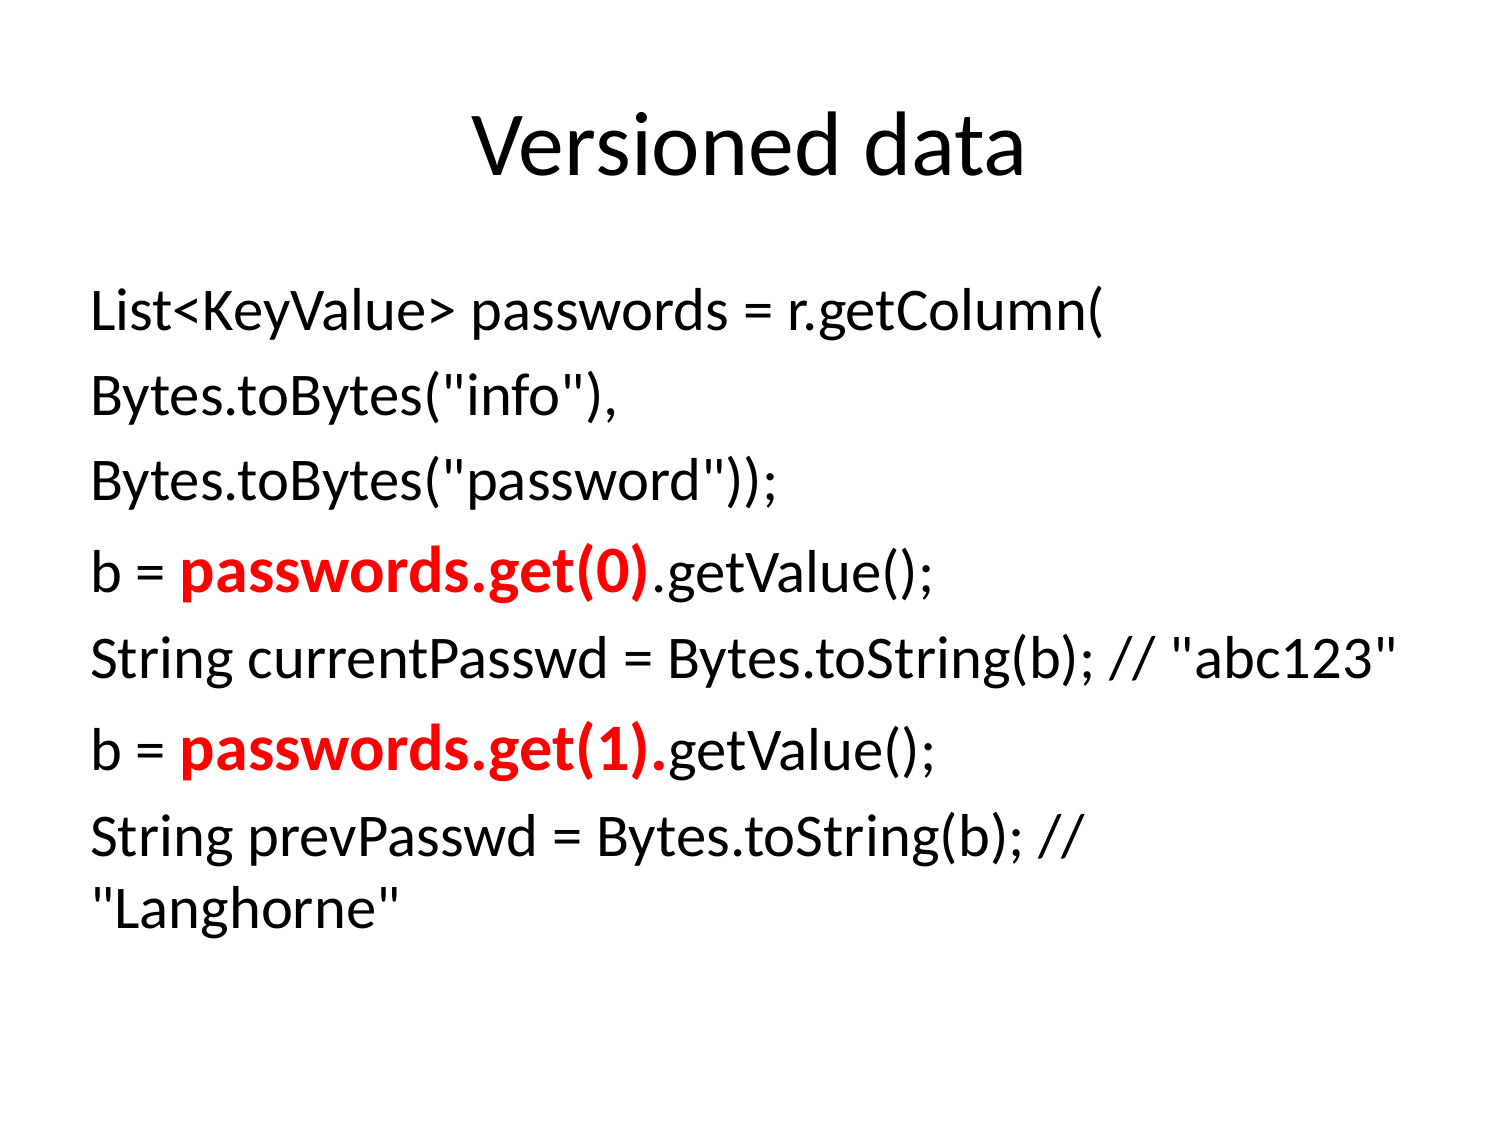

# Versioned data
List<KeyValue> passwords = r.getColumn(
Bytes.toBytes("info"),
Bytes.toBytes("password"));
b = passwords.get(0).getValue();
String currentPasswd = Bytes.toString(b); // "abc123"
b = passwords.get(1).getValue();
String prevPasswd = Bytes.toString(b); // "Langhorne"